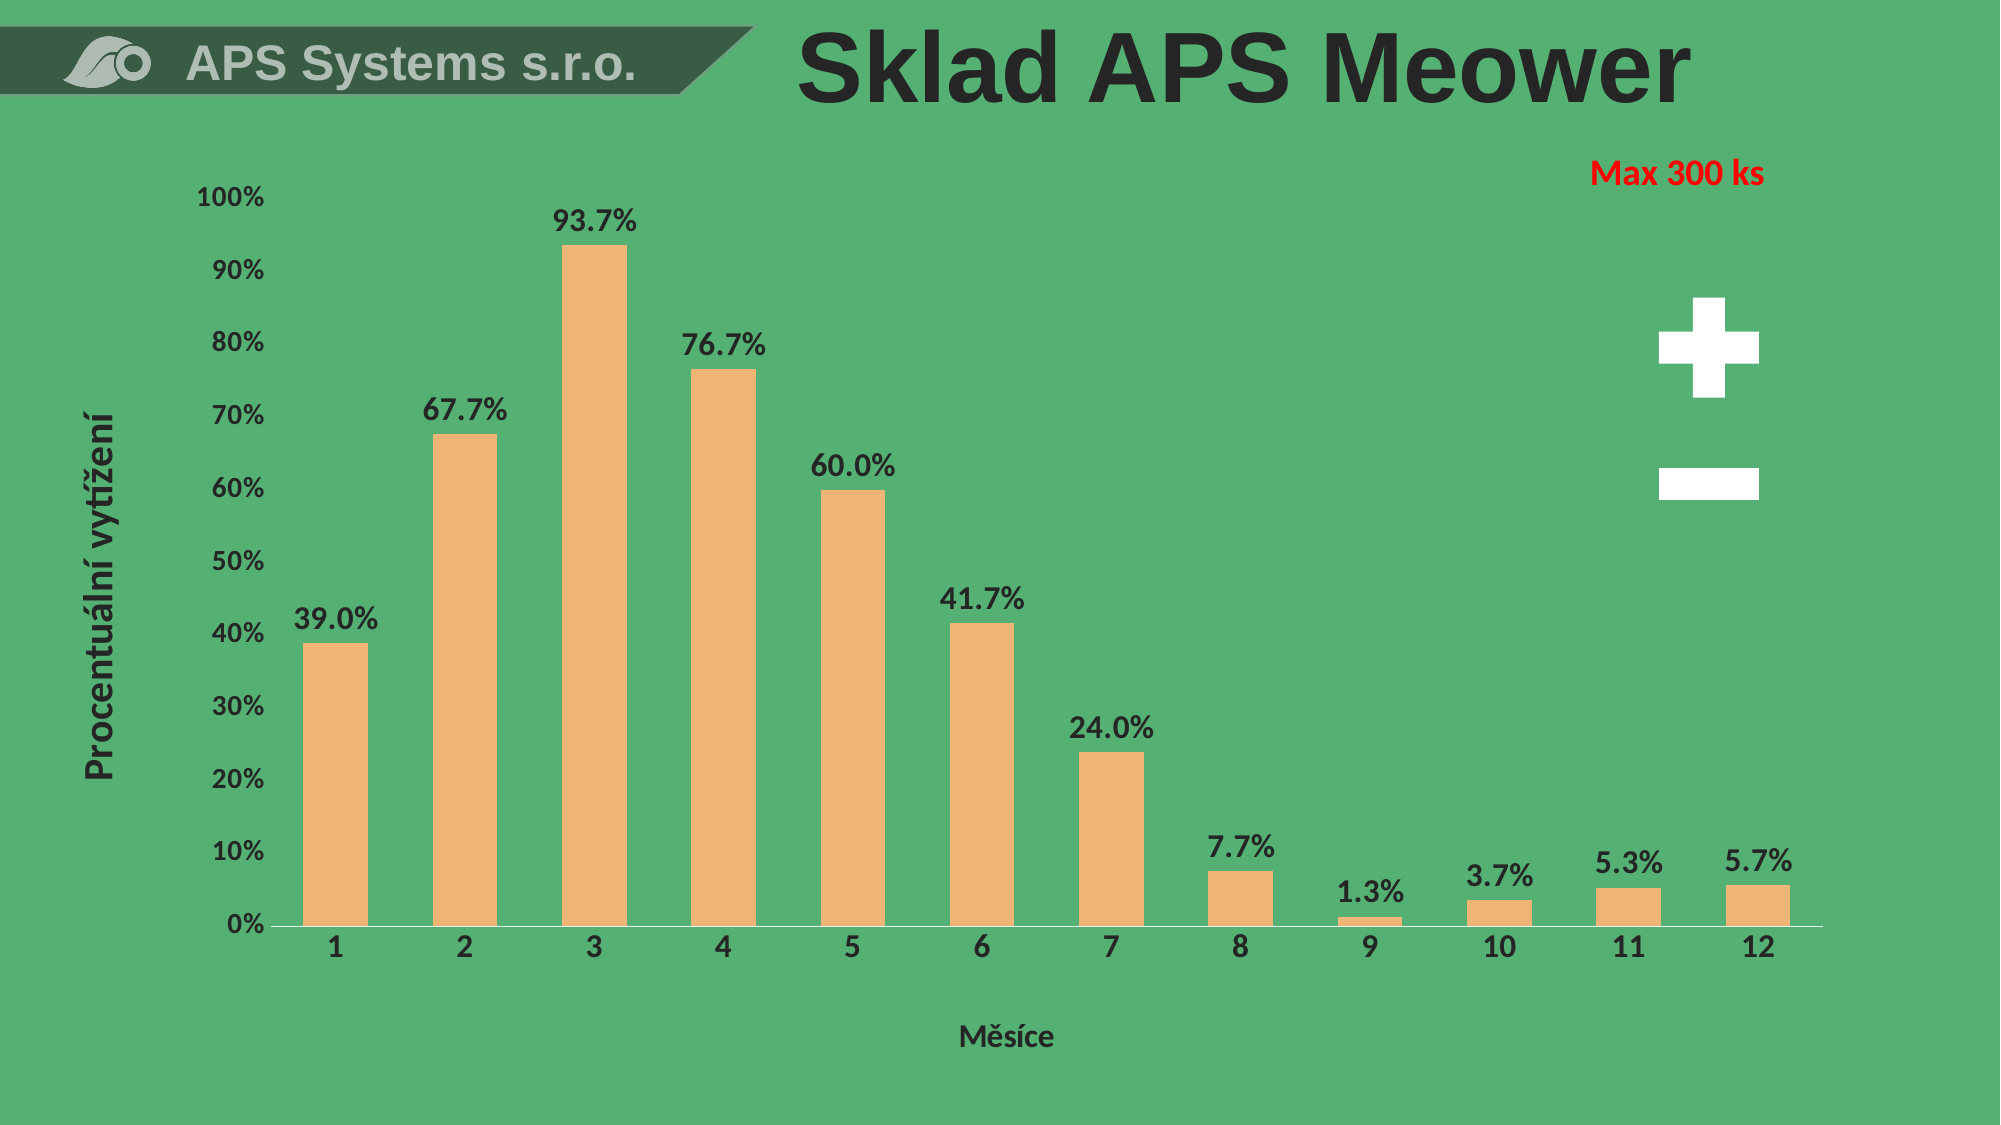

# Sklad APS Meower

### Chart

| Category |  |
|---|---|
Max 300 ks